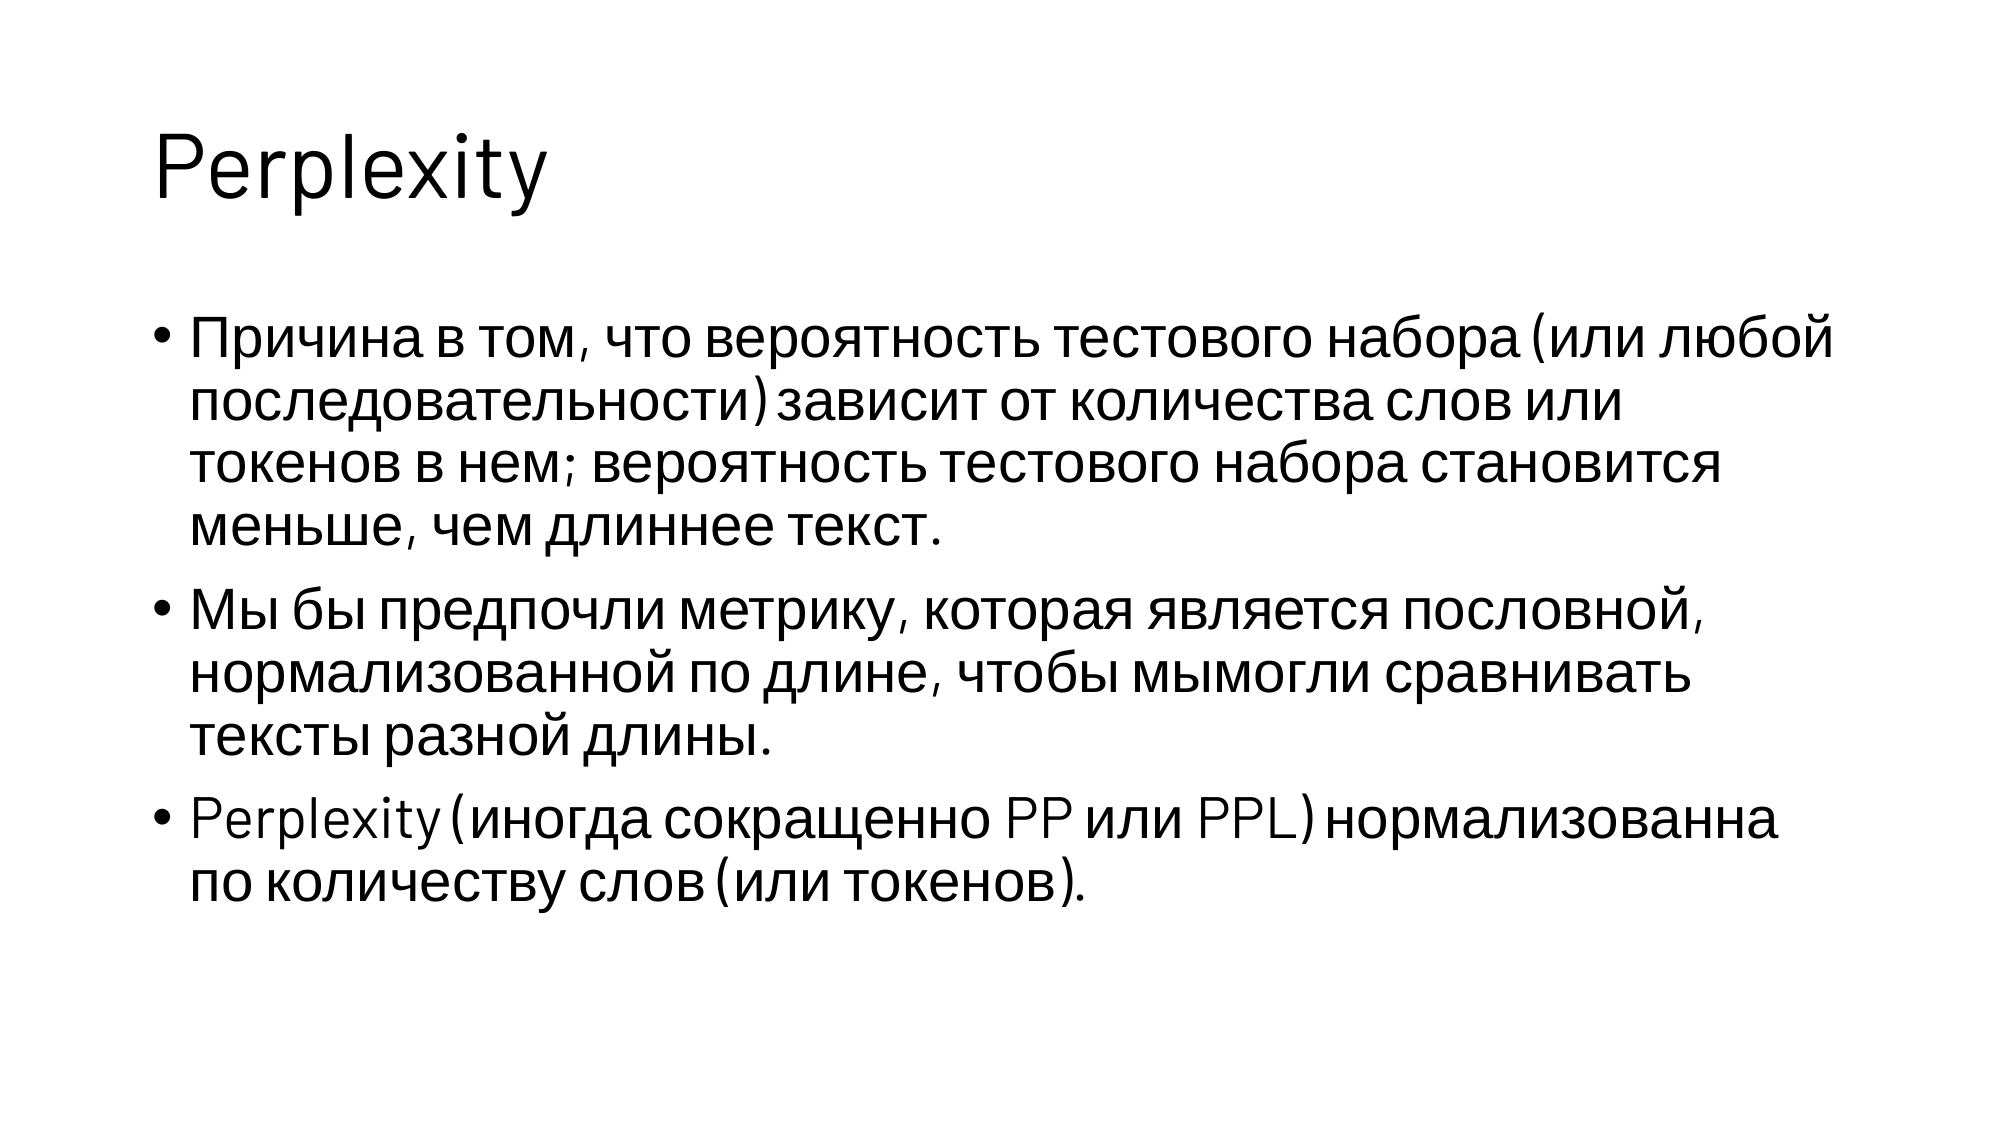

# Perplexity
Причина в том, что вероятность тестового набора (или любой последовательности) зависит от количества слов или токенов в нем; вероятность тестового набора становится меньше, чем длиннее текст.
Мы бы предпочли метрику, которая является пословной, нормализованной по длине, чтобы мымогли сравнивать тексты разной длины.
Perplexity (иногда сокращенно PP или PPL) нормализованна по количеству слов (или токенов).